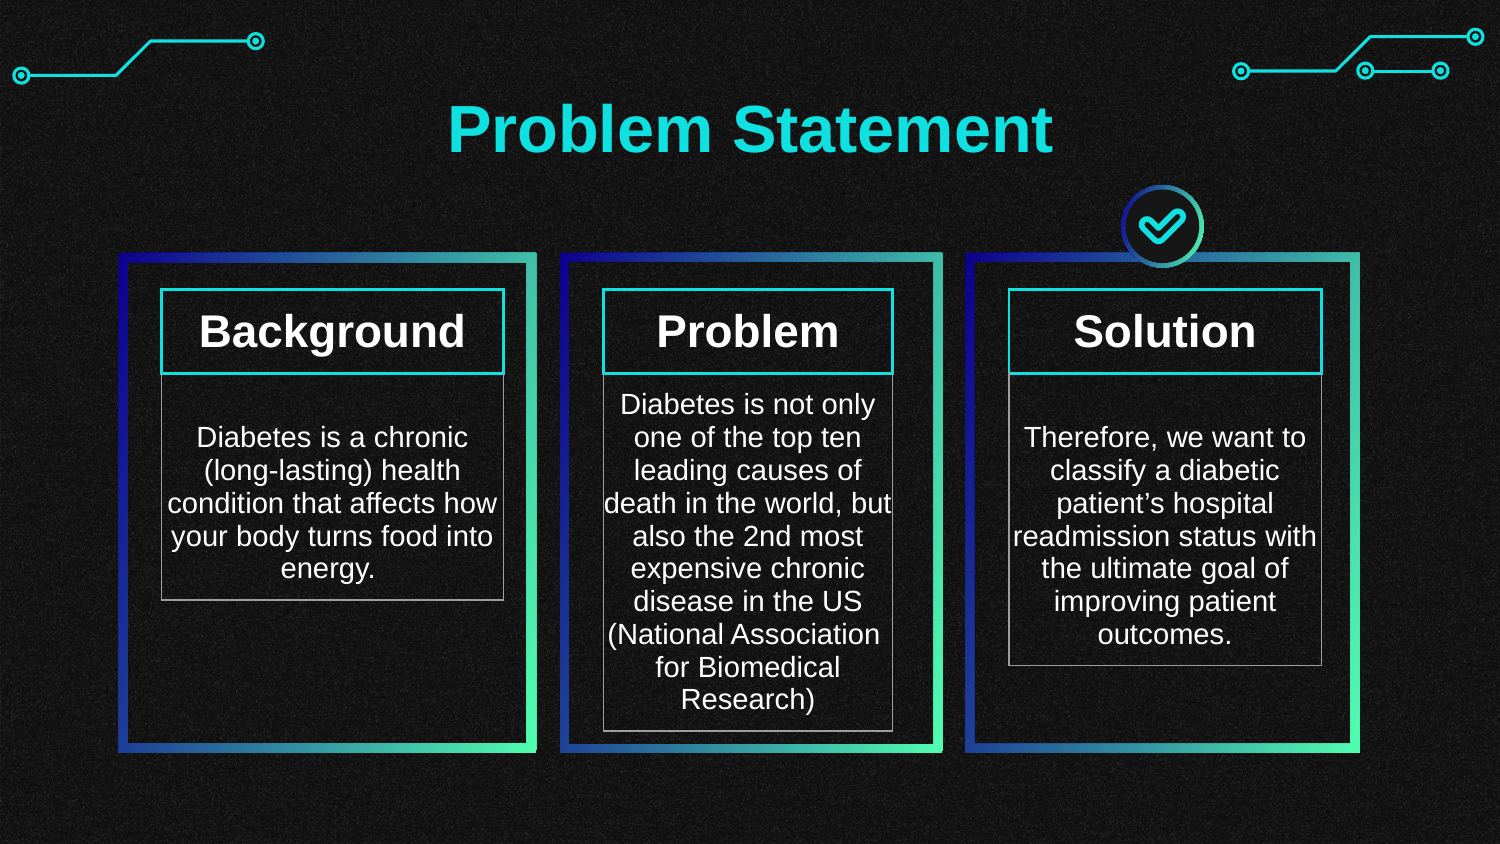

# Problem Statement

| Background |
| --- |
| Diabetes is a chronic (long-lasting) health condition that affects how your body turns food into energy. |
| Problem |
| --- |
| Diabetes is not only one of the top ten leading causes of death in the world, but also the 2nd most expensive chronic disease in the US (National Association for Biomedical Research) |
| Solution |
| --- |
| Therefore, we want to classify a diabetic patient’s hospital readmission status with the ultimate goal of improving patient outcomes. |